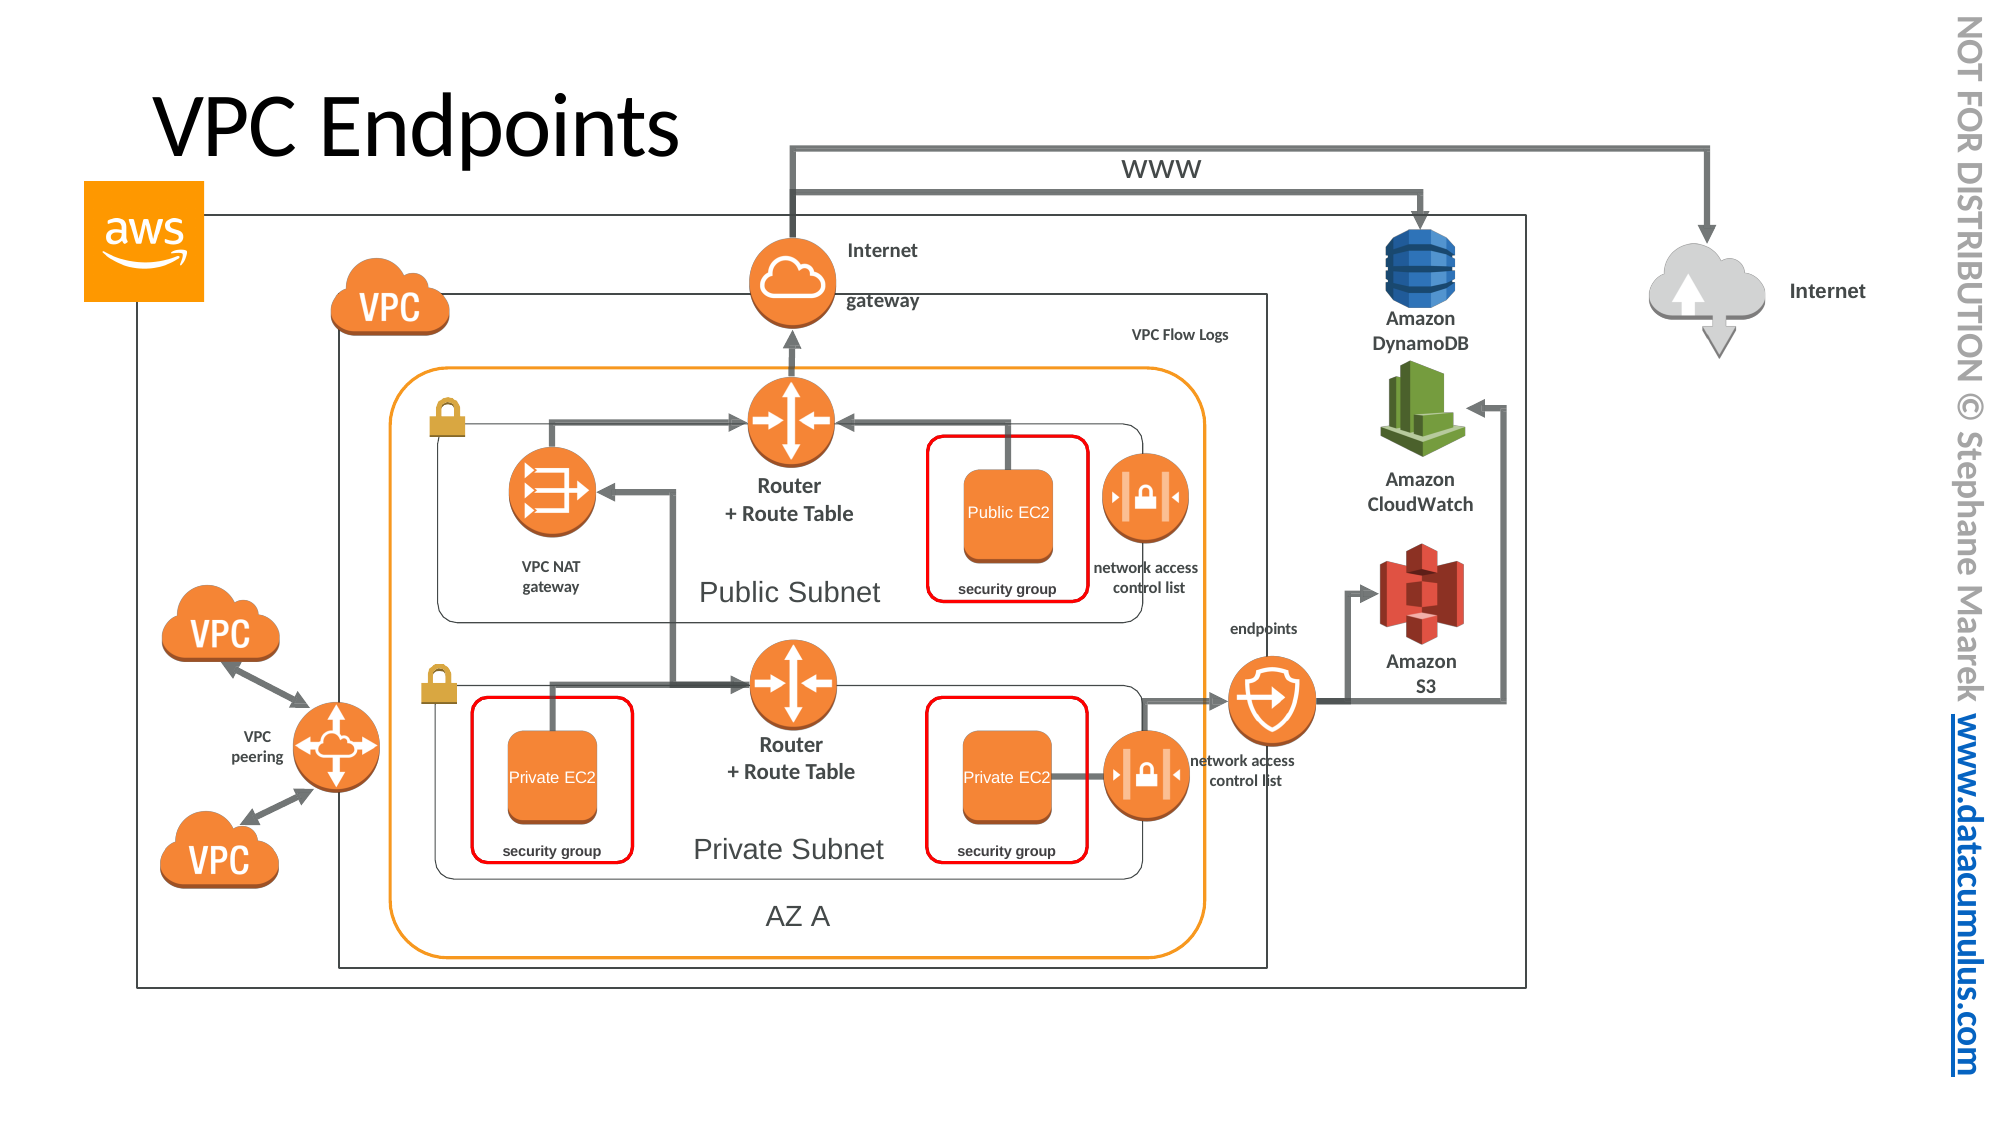

NOT FOR DISTRIBUTION © Stephane Maarek www.datacumulus.com
# VPC Endpoints
www

Internet  gateway

Internet

Amazon  DynamoDB
VPC Flow Logs

Amazon  CloudWatch
Router
+ Route Table

Public EC2

VPC NAT
gateway
network access  control list
Public Subnet
security group

endpoints
Amazon  S3

VPC
peering
Router
+ Route Table

network access  control list
Private EC2
Private EC2

Private Subnet
security group
security group
AZ A
© Stephane Maarek